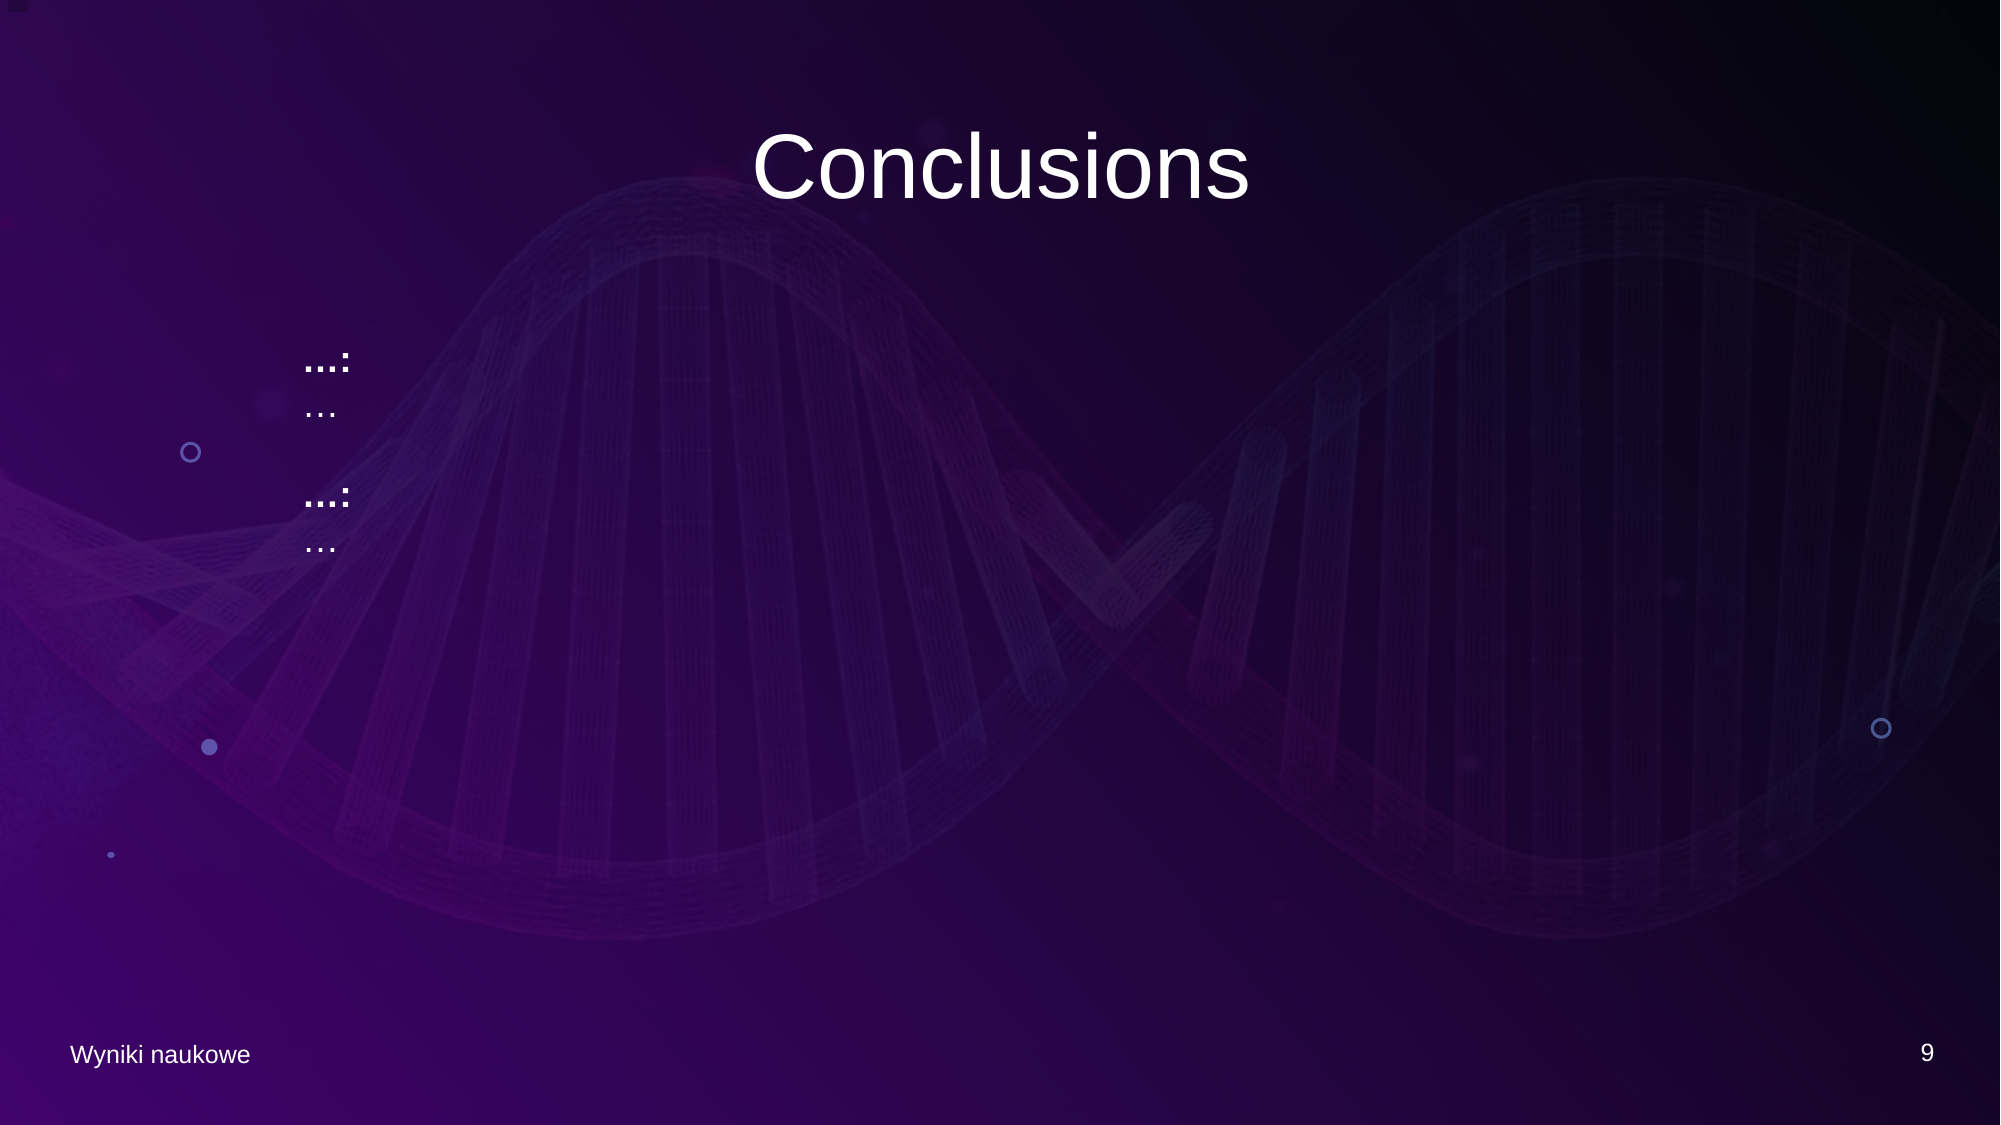

# Conclusions
…:
…

…:
…
9
Wyniki naukowe